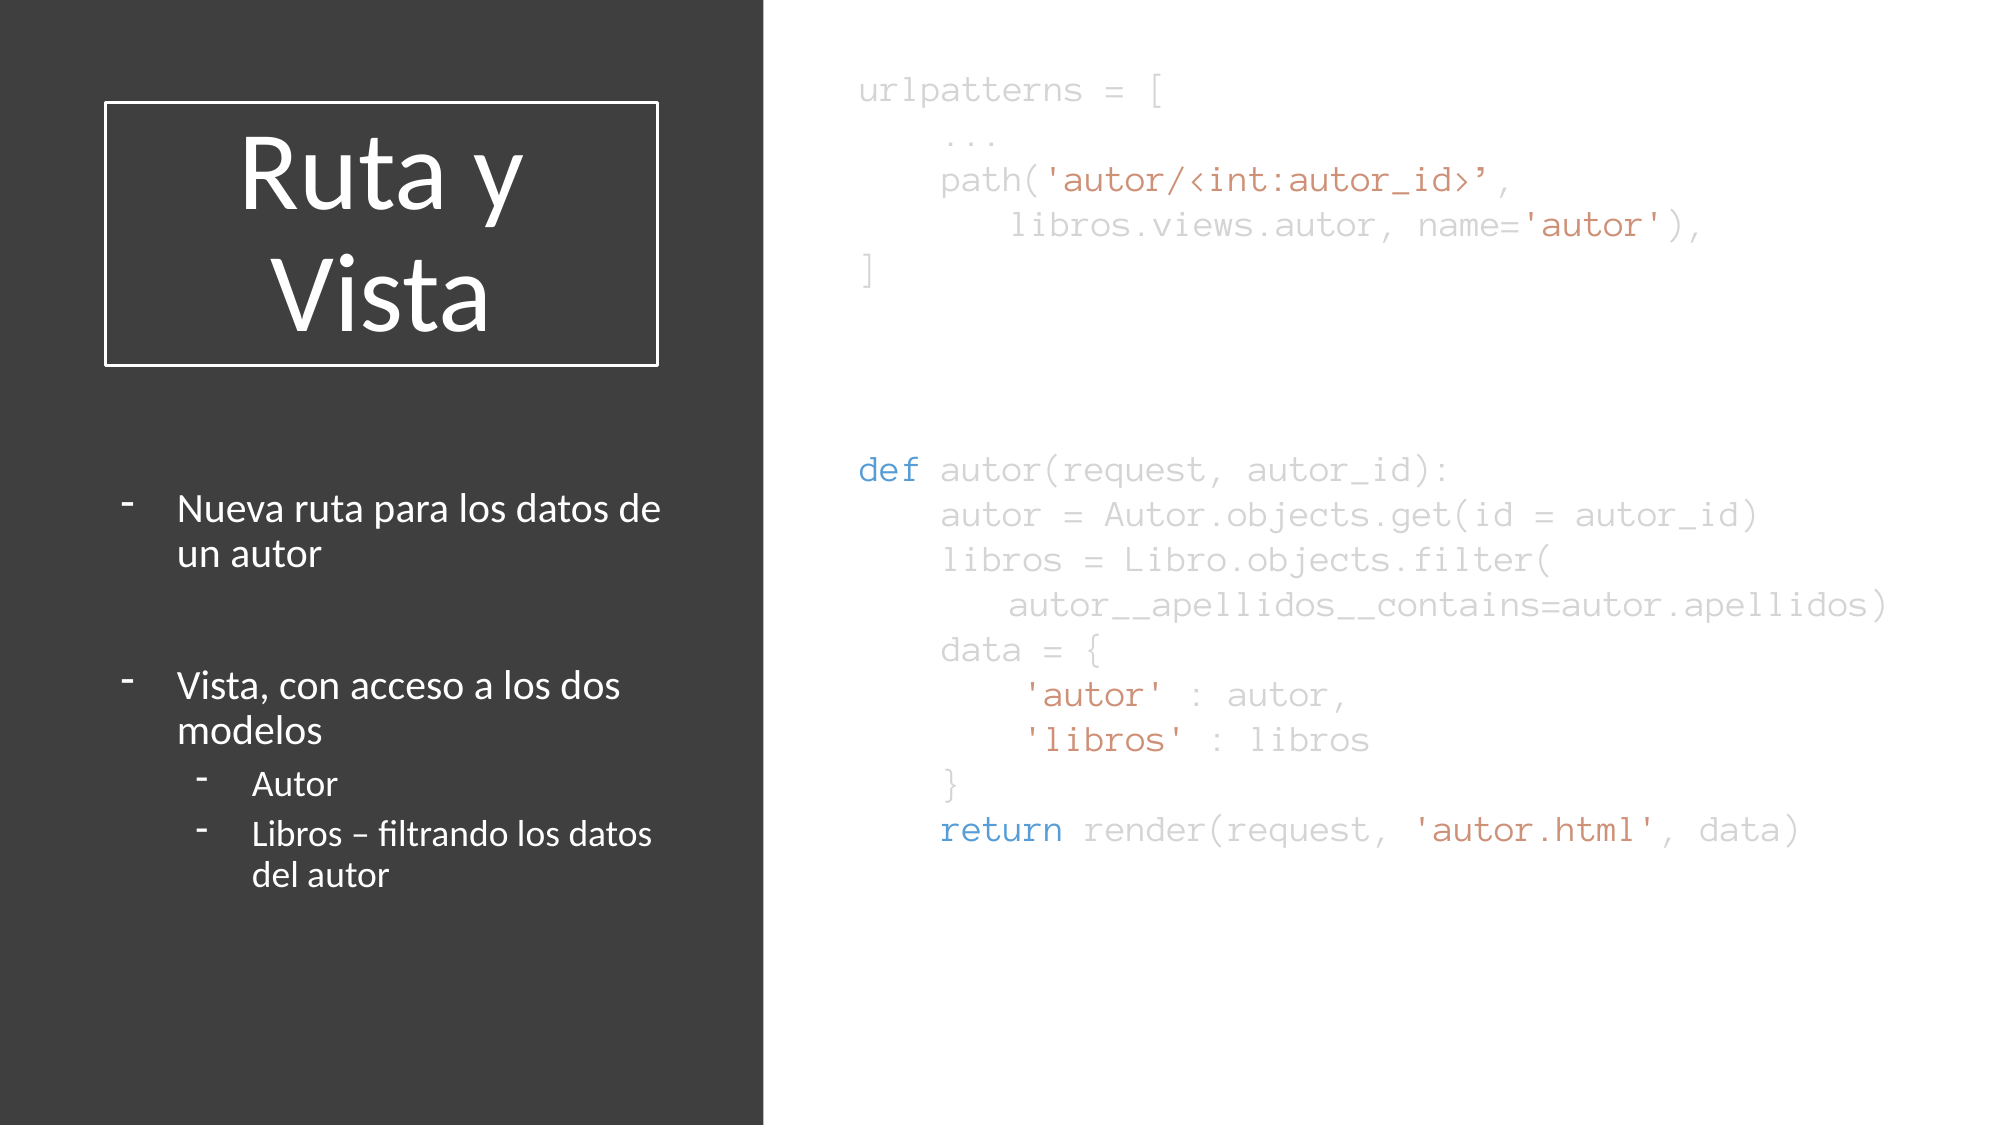

urlpatterns = [
    ...
    path('autor/<int:autor_id>’,
	libros.views.autor, name='autor'),
]
# Ruta y Vista
def autor(request, autor_id):
    autor = Autor.objects.get(id = autor_id)
    libros = Libro.objects.filter(
	autor__apellidos__contains=autor.apellidos)
    data = {
        'autor' : autor,
        'libros' : libros
    }
    return render(request, 'autor.html', data)
Nueva ruta para los datos de un autor

Vista, con acceso a los dos modelos
Autor
Libros – filtrando los datos del autor